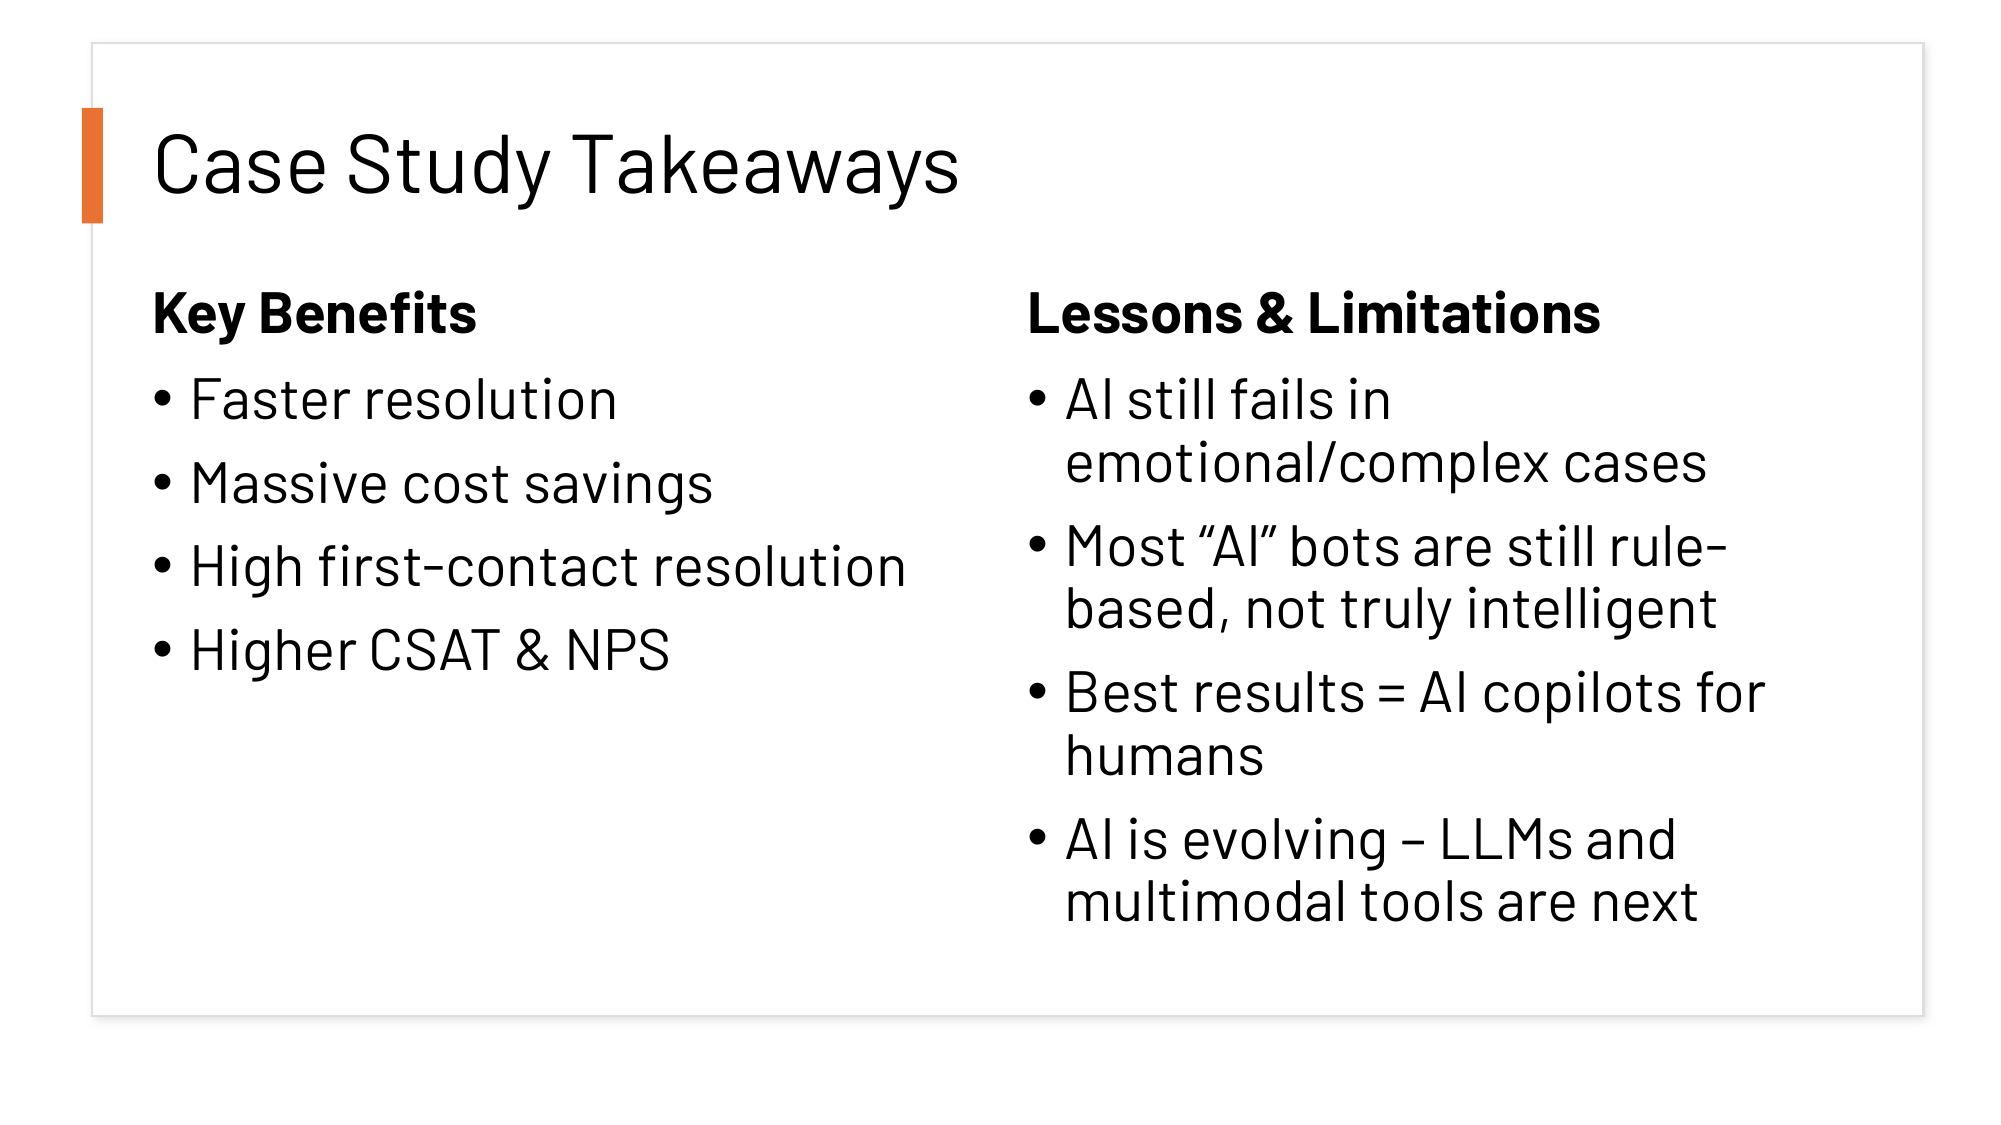

# Case Study Takeaways

Key Benefits
Lessons & Limitations
Faster resolution
Massive cost savings
High first-contact resolution
Higher CSAT & NPS
AI still fails in emotional/complex cases
Most “AI” bots are still rule-based, not truly intelligent
Best results = AI copilots for humans
AI is evolving – LLMs and multimodal tools are next